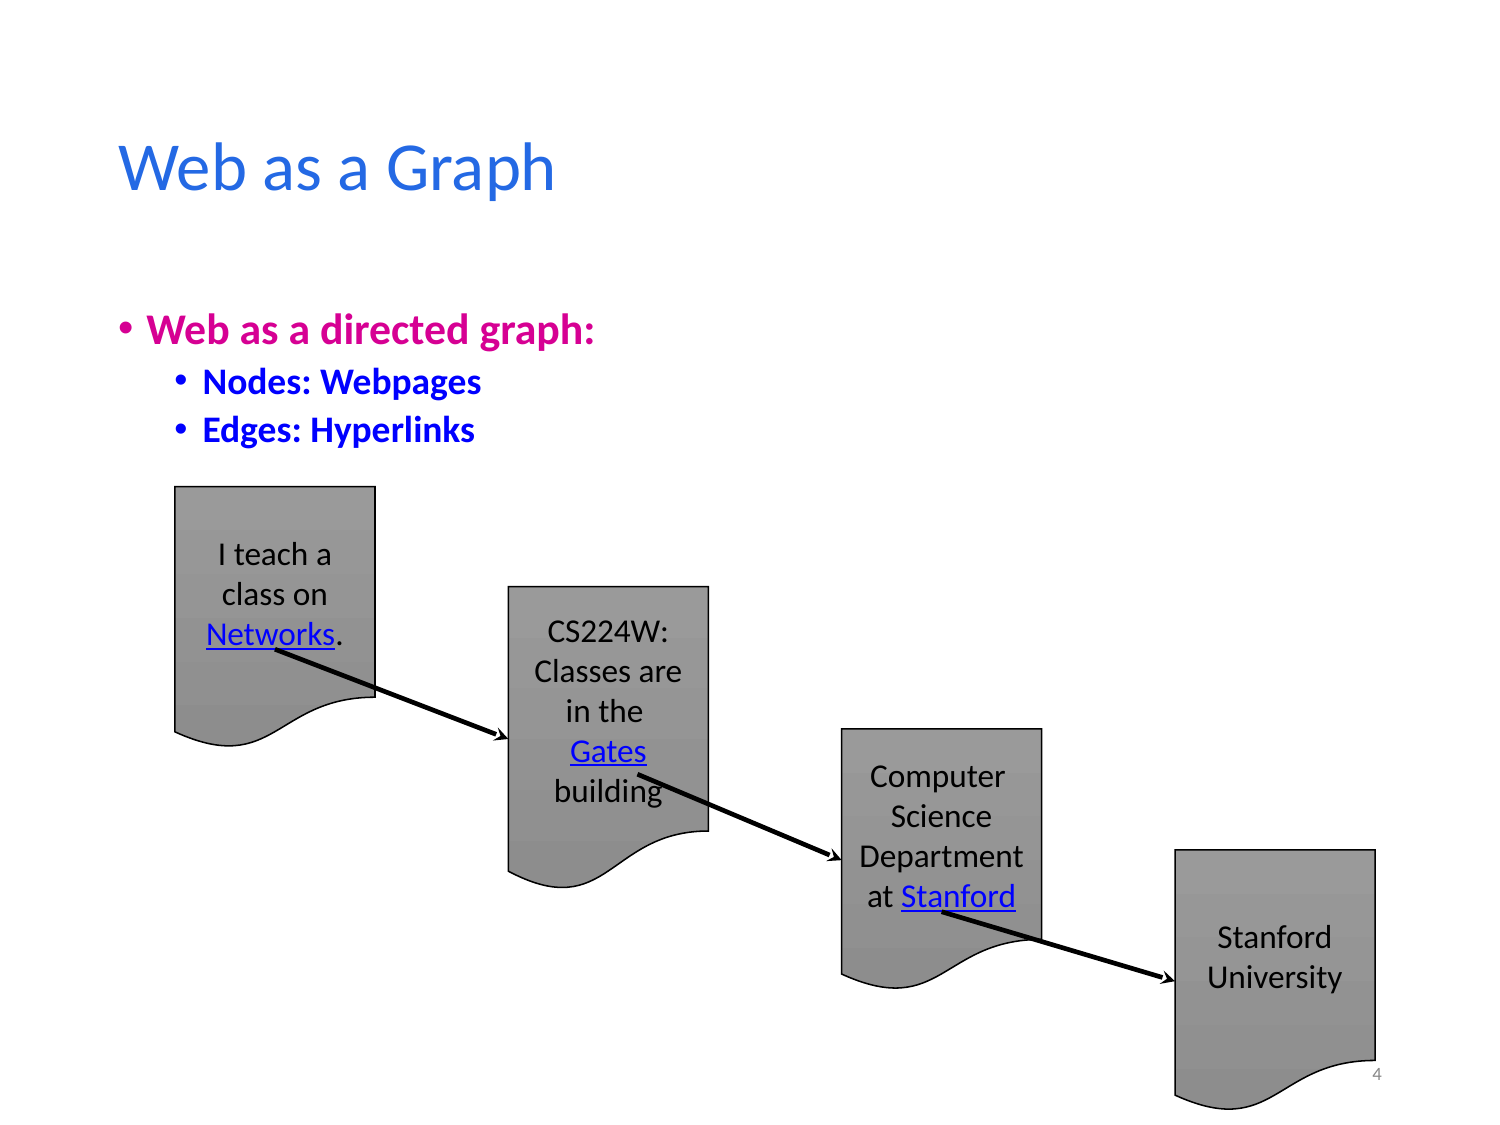

# Web as a Graph
Web as a directed graph:
Nodes: Webpages
Edges: Hyperlinks
I teach a class on Networks.
CS224W: Classes are in the
Gates building
Computer  Science Department at Stanford
Stanford University
4